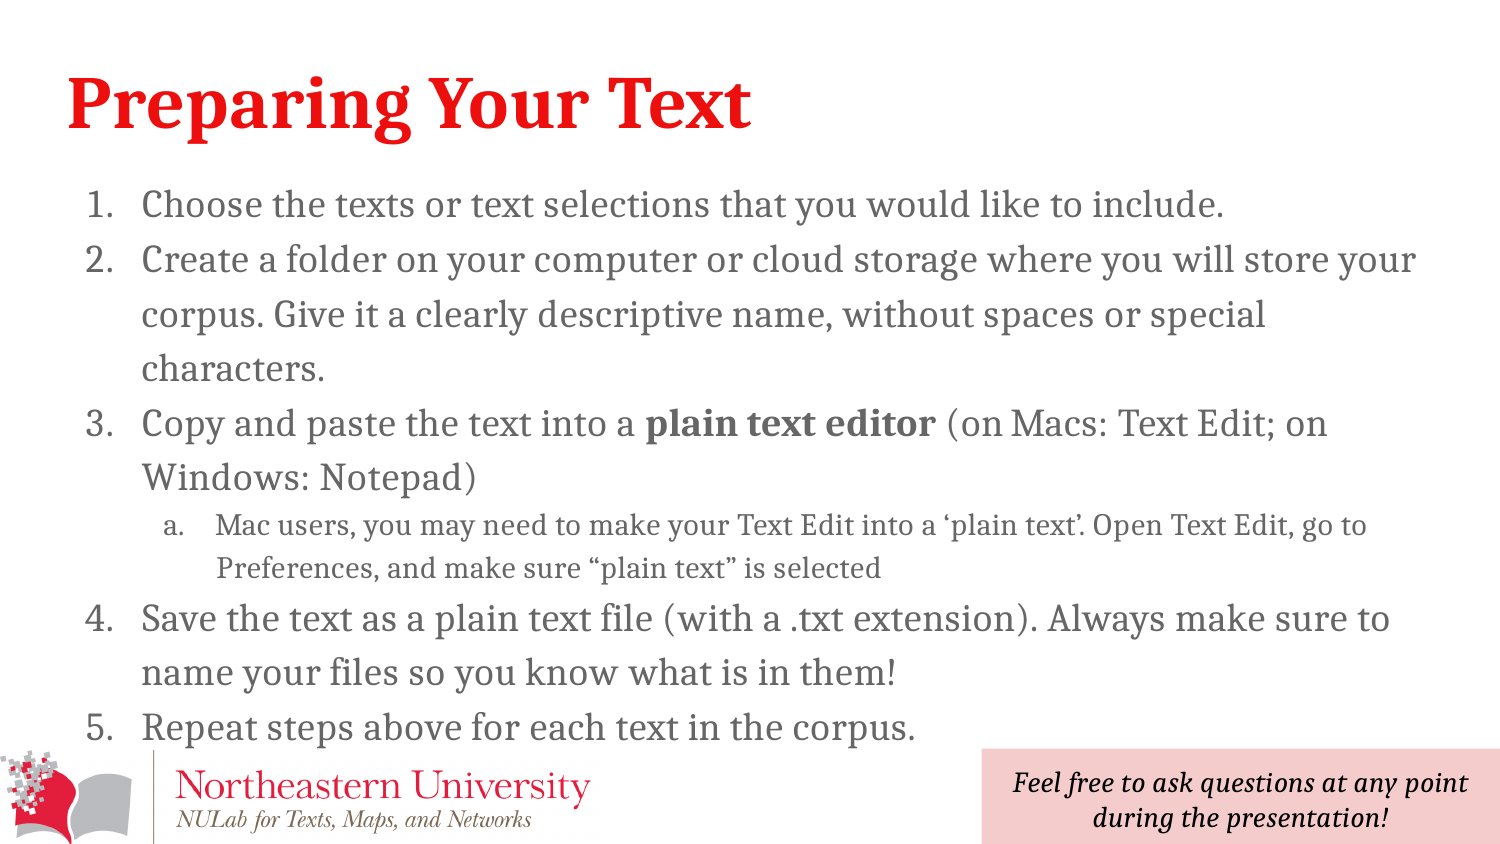

# Preparing Your Text
Choose the texts or text selections that you would like to include.
Create a folder on your computer or cloud storage where you will store your corpus. Give it a clearly descriptive name, without spaces or special characters.
Copy and paste the text into a plain text editor (on Macs: Text Edit; on Windows: Notepad)
Mac users, you may need to make your Text Edit into a ‘plain text’. Open Text Edit, go to Preferences, and make sure “plain text” is selected
Save the text as a plain text file (with a .txt extension). Always make sure to name your files so you know what is in them!
Repeat steps above for each text in the corpus.